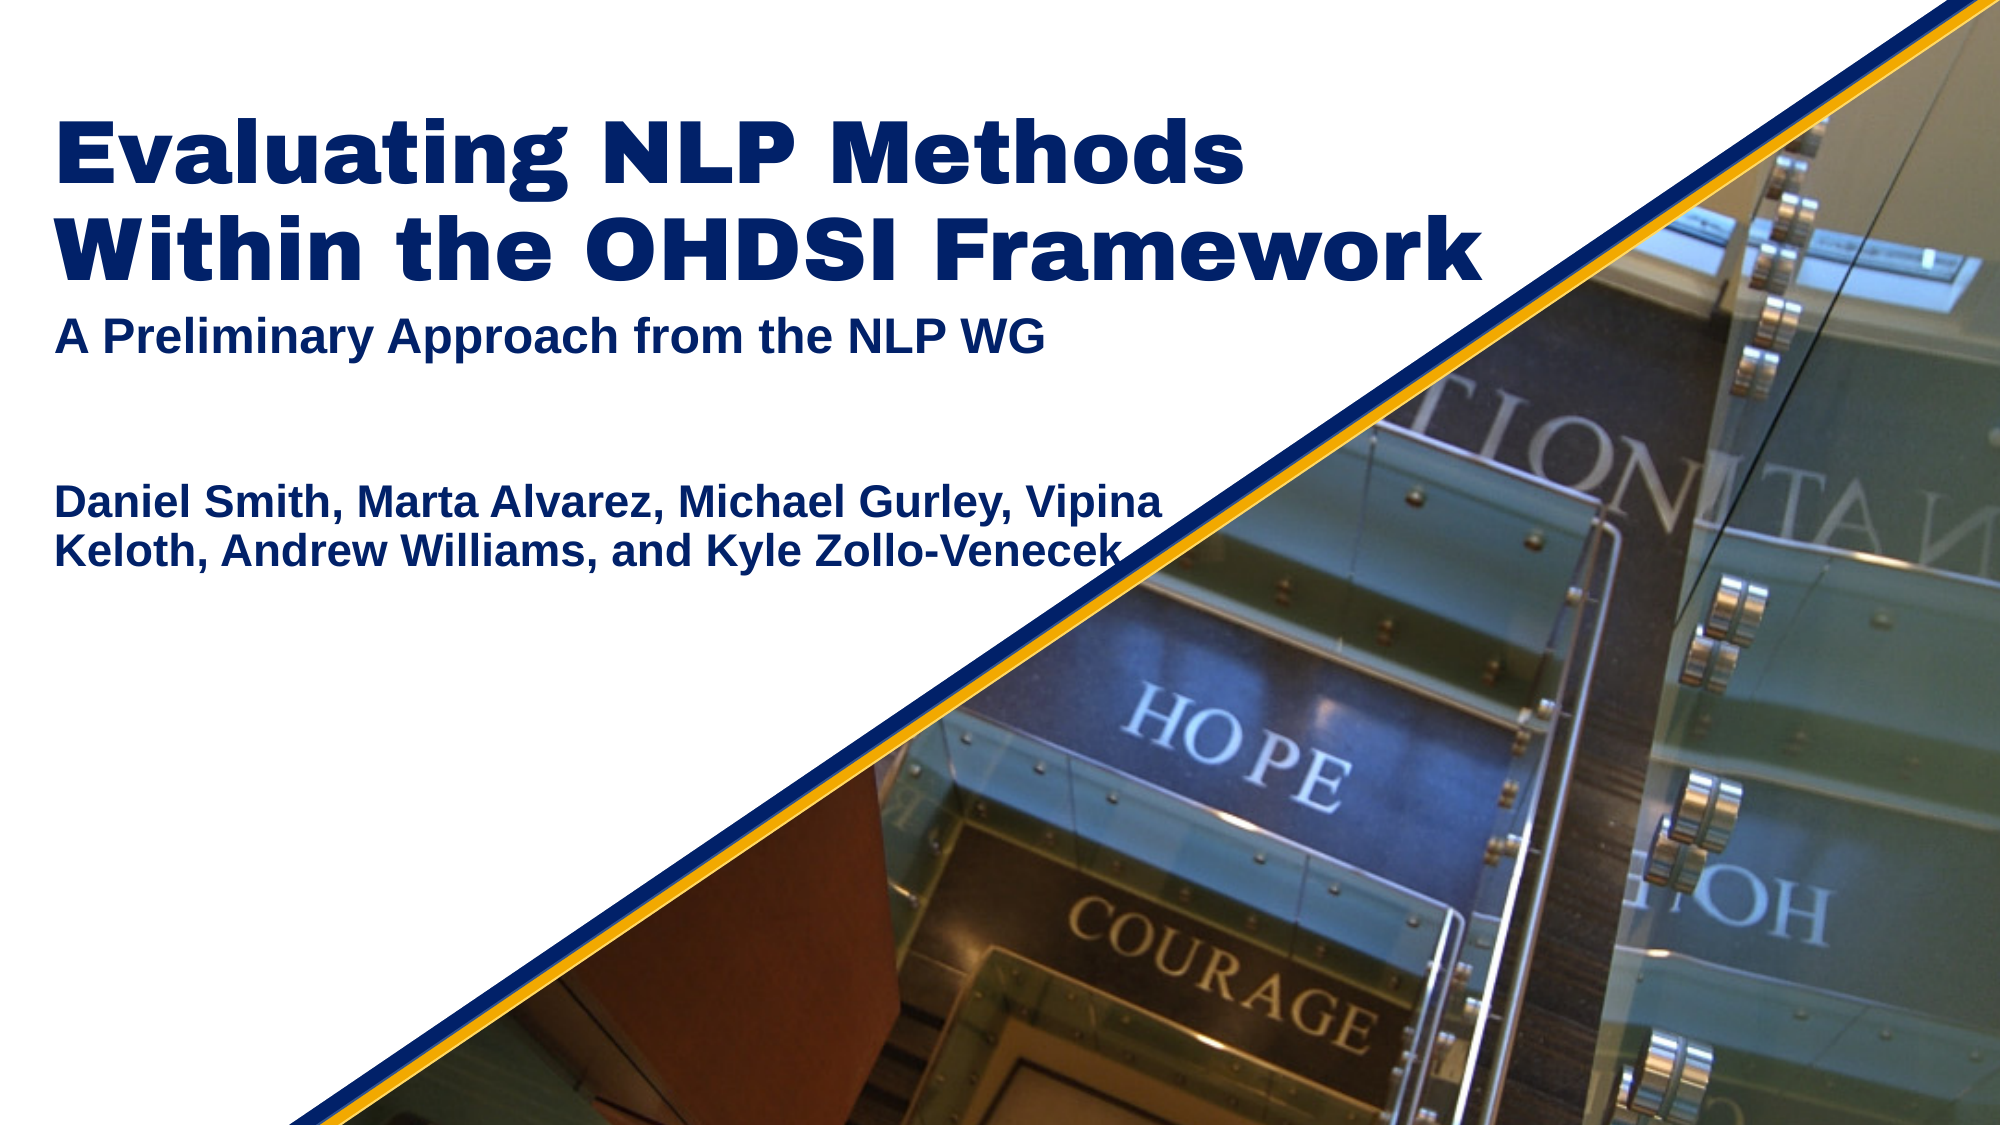

# Evaluating NLP Methods Within the OHDSI Framework
A Preliminary Approach from the NLP WG
Daniel Smith, Marta Alvarez, Michael Gurley, Vipina Keloth, Andrew Williams, and Kyle Zollo-Venecek